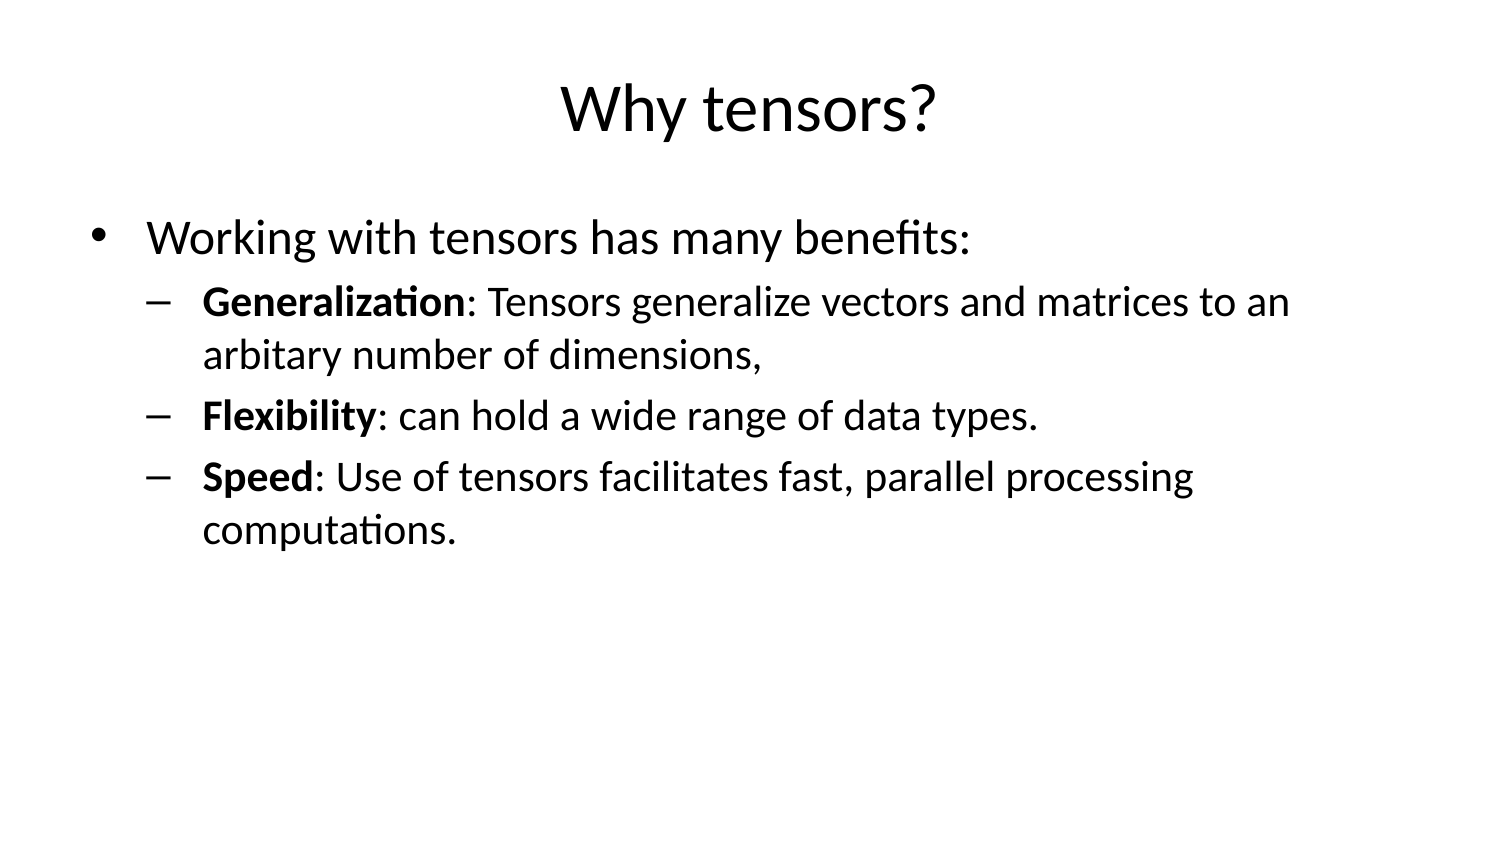

# Why tensors?
Working with tensors has many benefits:
Generalization: Tensors generalize vectors and matrices to an arbitary number of dimensions,
Flexibility: can hold a wide range of data types.
Speed: Use of tensors facilitates fast, parallel processing computations.